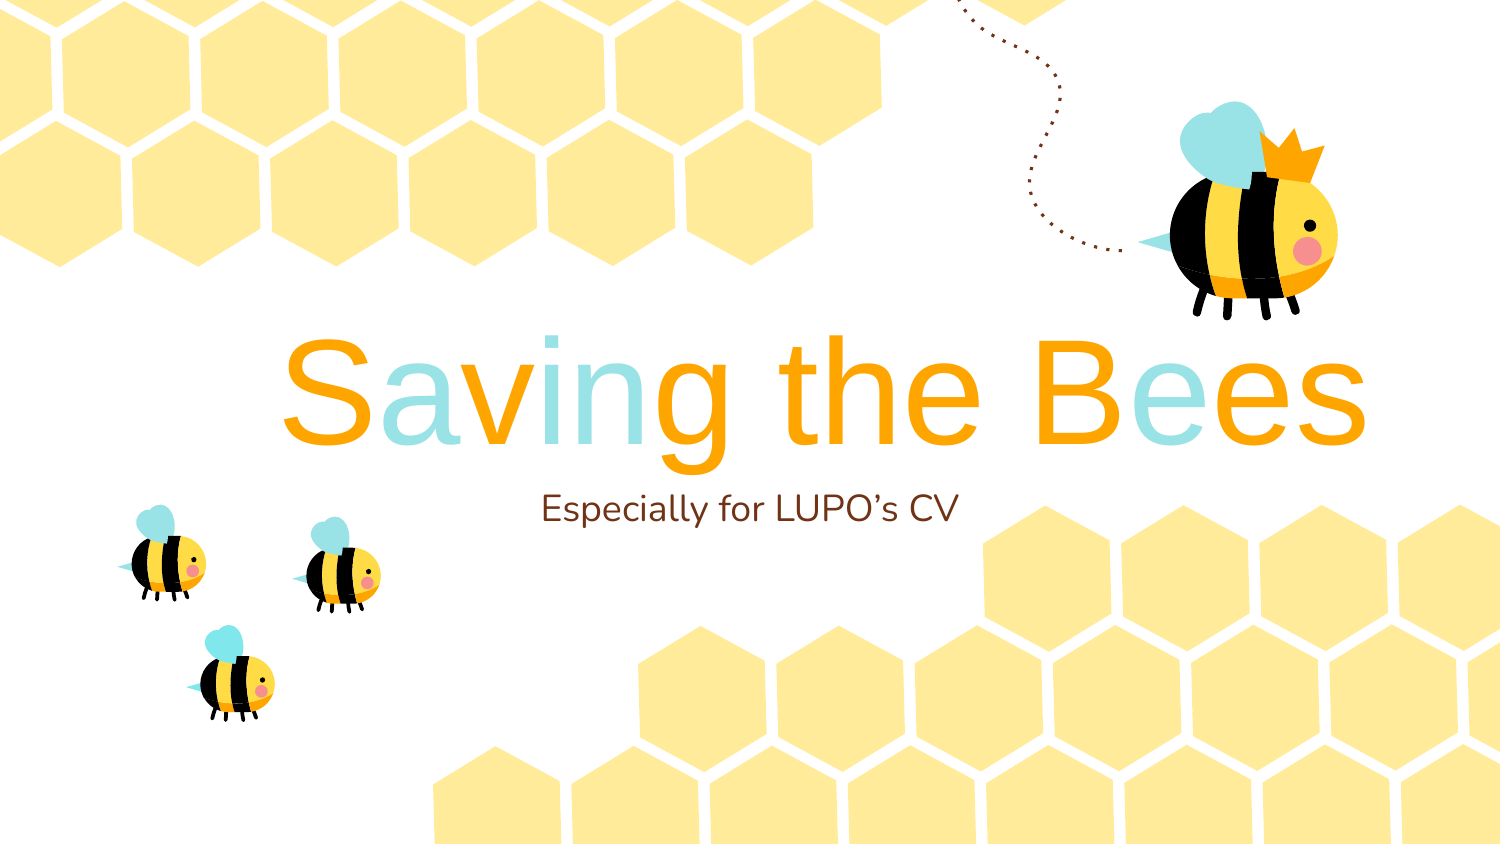

# Saving the Bees
Especially for LUPO’s CV